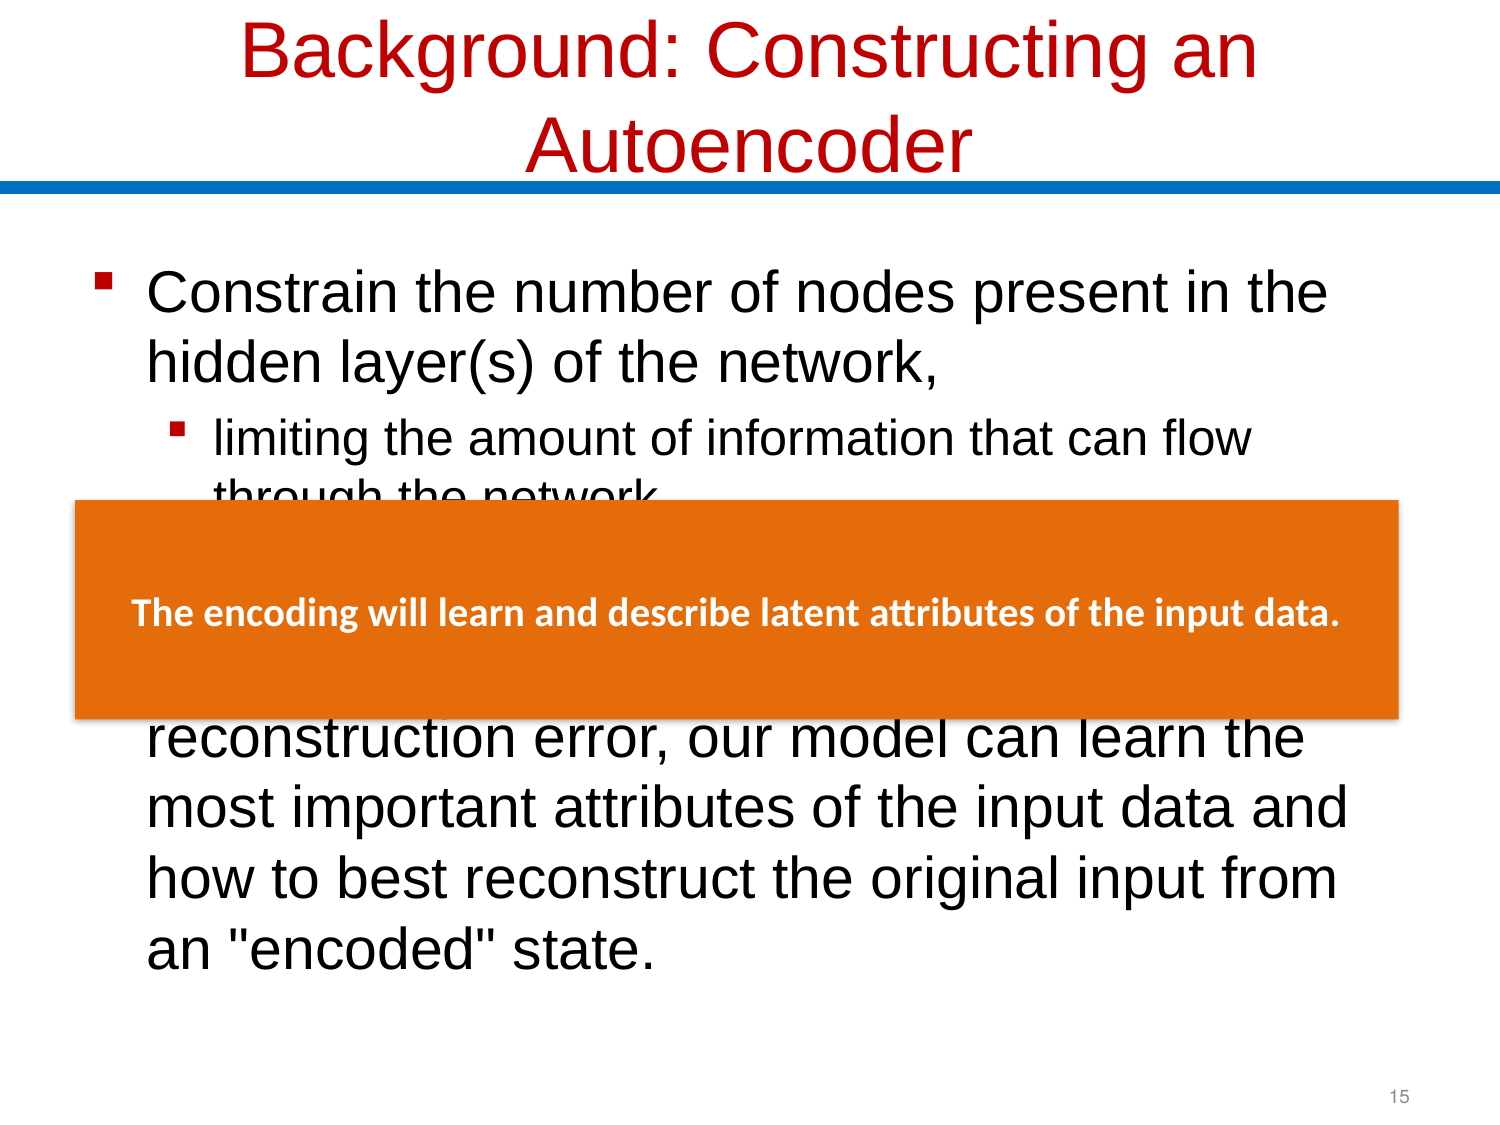

# Background: Constructing an Autoencoder
Constrain the number of nodes present in the hidden layer(s) of the network,
limiting the amount of information that can flow through the network

By penalizing the network according to the reconstruction error, our model can learn the most important attributes of the input data and how to best reconstruct the original input from an "encoded" state.
The encoding will learn and describe latent attributes of the input data.
15